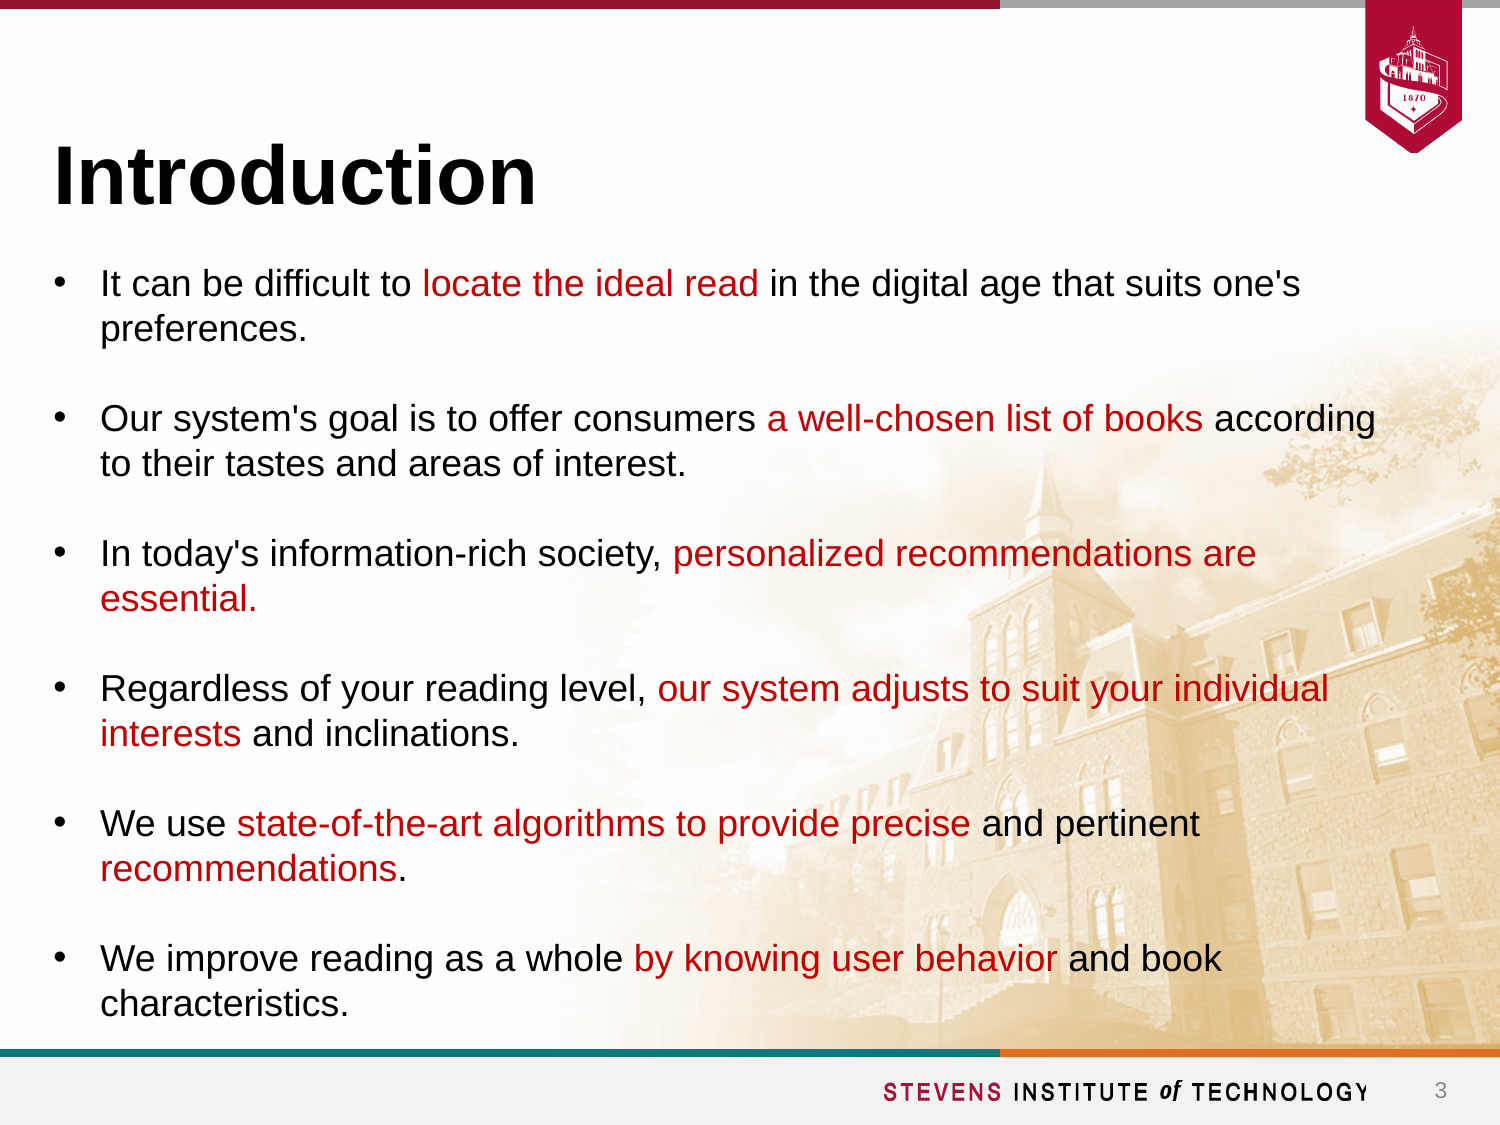

# Introduction

It can be difficult to locate the ideal read in the digital age that suits one's preferences.

Our system's goal is to offer consumers a well-chosen list of books according to their tastes and areas of interest.

In today's information-rich society, personalized recommendations are essential.

Regardless of your reading level, our system adjusts to suit your individual interests and inclinations.

We use state-of-the-art algorithms to provide precise and pertinent recommendations.

We improve reading as a whole by knowing user behavior and book characteristics.
3